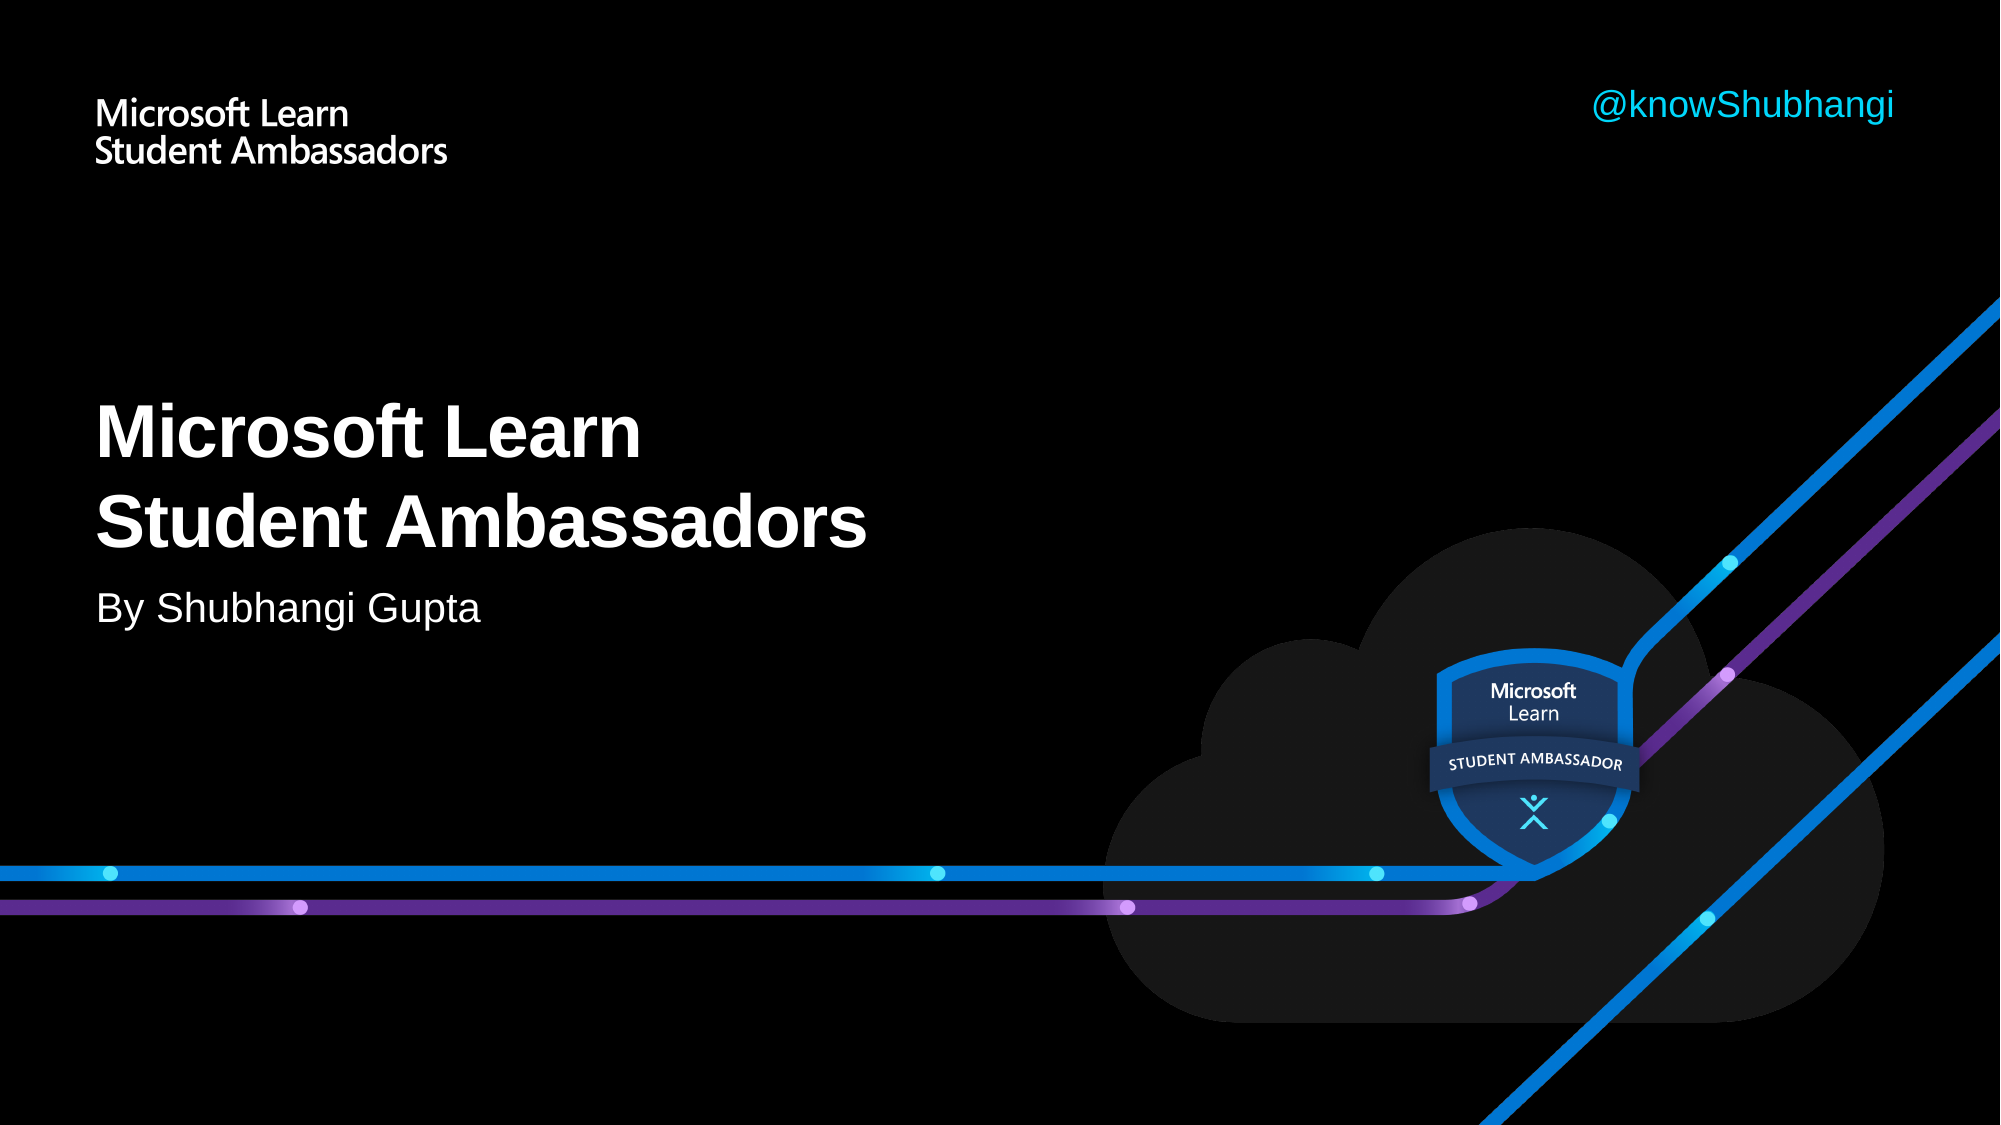

@knowShubhangi
# Microsoft Learn Student Ambassadors
By Shubhangi Gupta